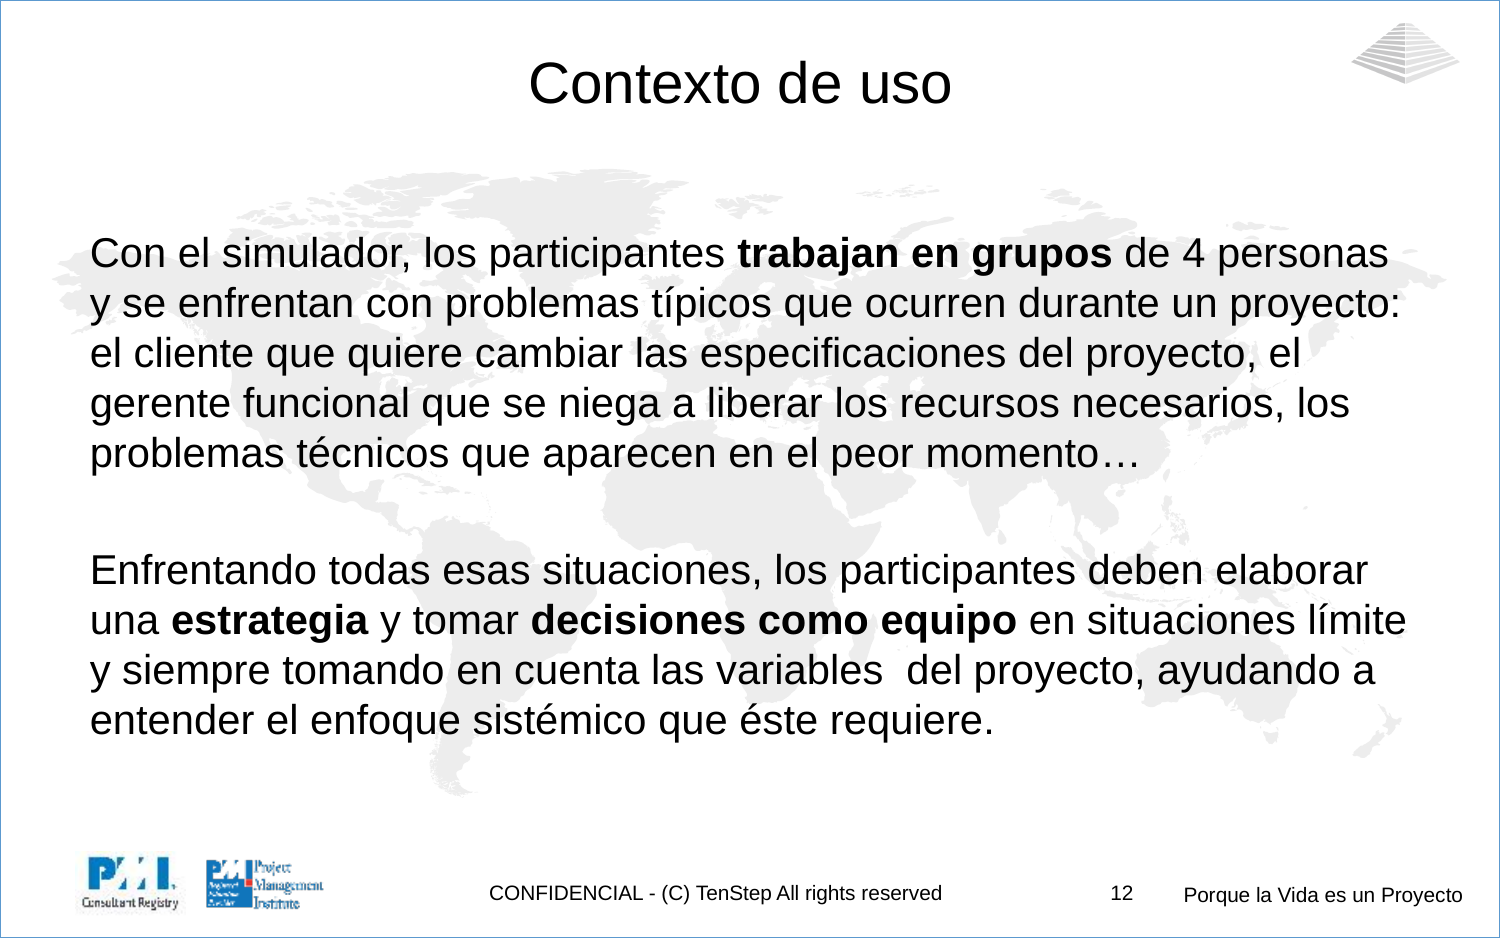

# Contexto de uso
Con el simulador, los participantes trabajan en grupos de 4 personas y se enfrentan con problemas típicos que ocurren durante un proyecto: el cliente que quiere cambiar las especificaciones del proyecto, el gerente funcional que se niega a liberar los recursos necesarios, los problemas técnicos que aparecen en el peor momento…

Enfrentando todas esas situaciones, los participantes deben elaborar una estrategia y tomar decisiones como equipo en situaciones límite y siempre tomando en cuenta las variables  del proyecto, ayudando a entender el enfoque sistémico que éste requiere.
CONFIDENCIAL - (C) TenStep All rights reserved
12